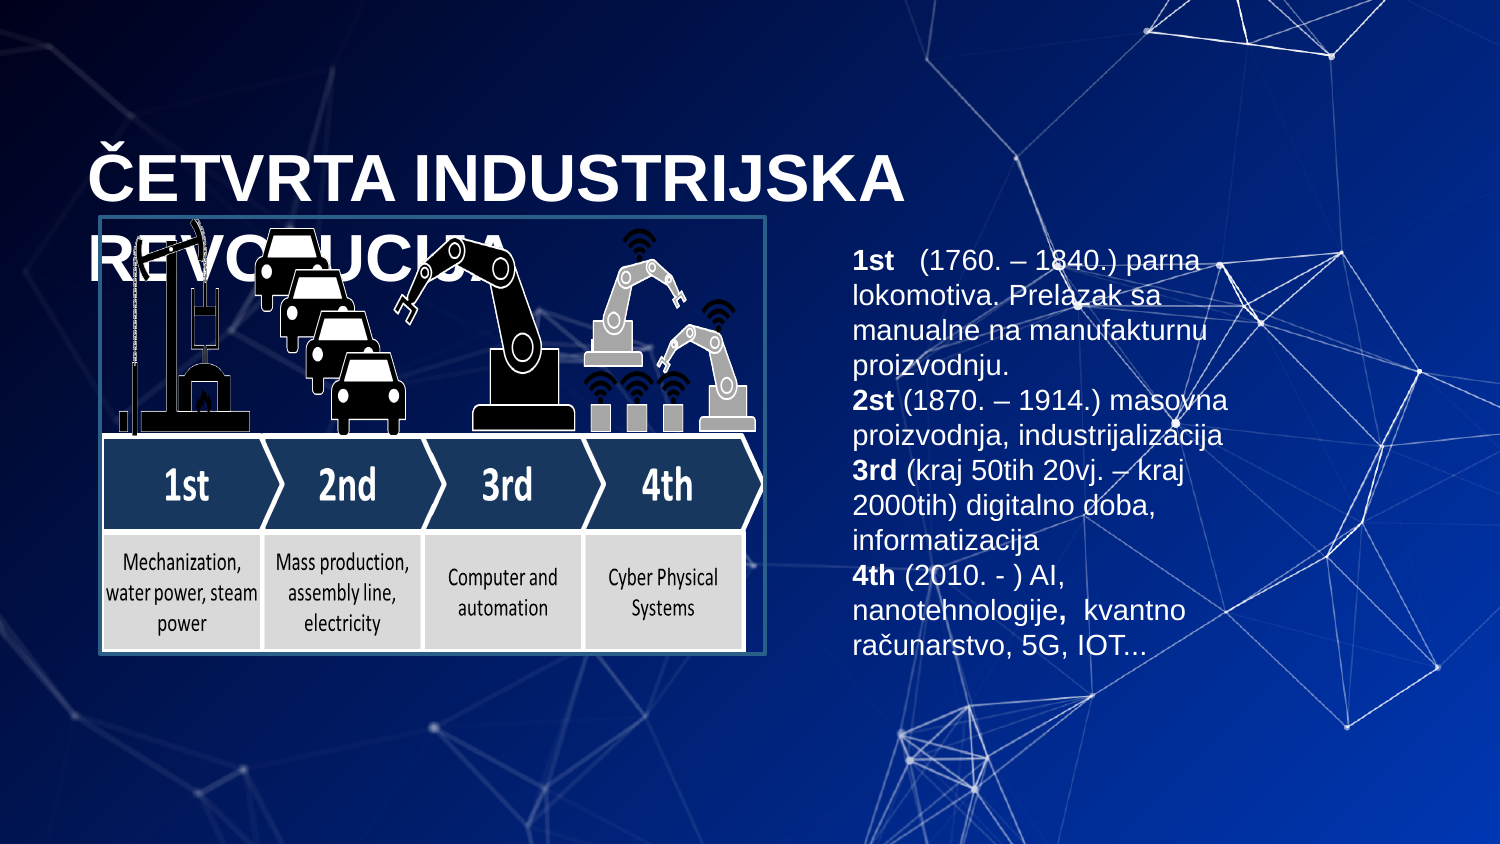

# ČETVRTA INDUSTRIJSKA REVOLUCIJA

1st   (1760. – 1840.) parna lokomotiva. Prelazak sa manualne na manufakturnu proizvodnju.
2st (1870. – 1914.) masovna proizvodnja, industrijalizacija
3rd (kraj 50tih 20vj. – kraj 2000tih) digitalno doba, informatizacija
4th (2010. - ) AI, nanotehnologije,  kvantno računarstvo, 5G, IOT...